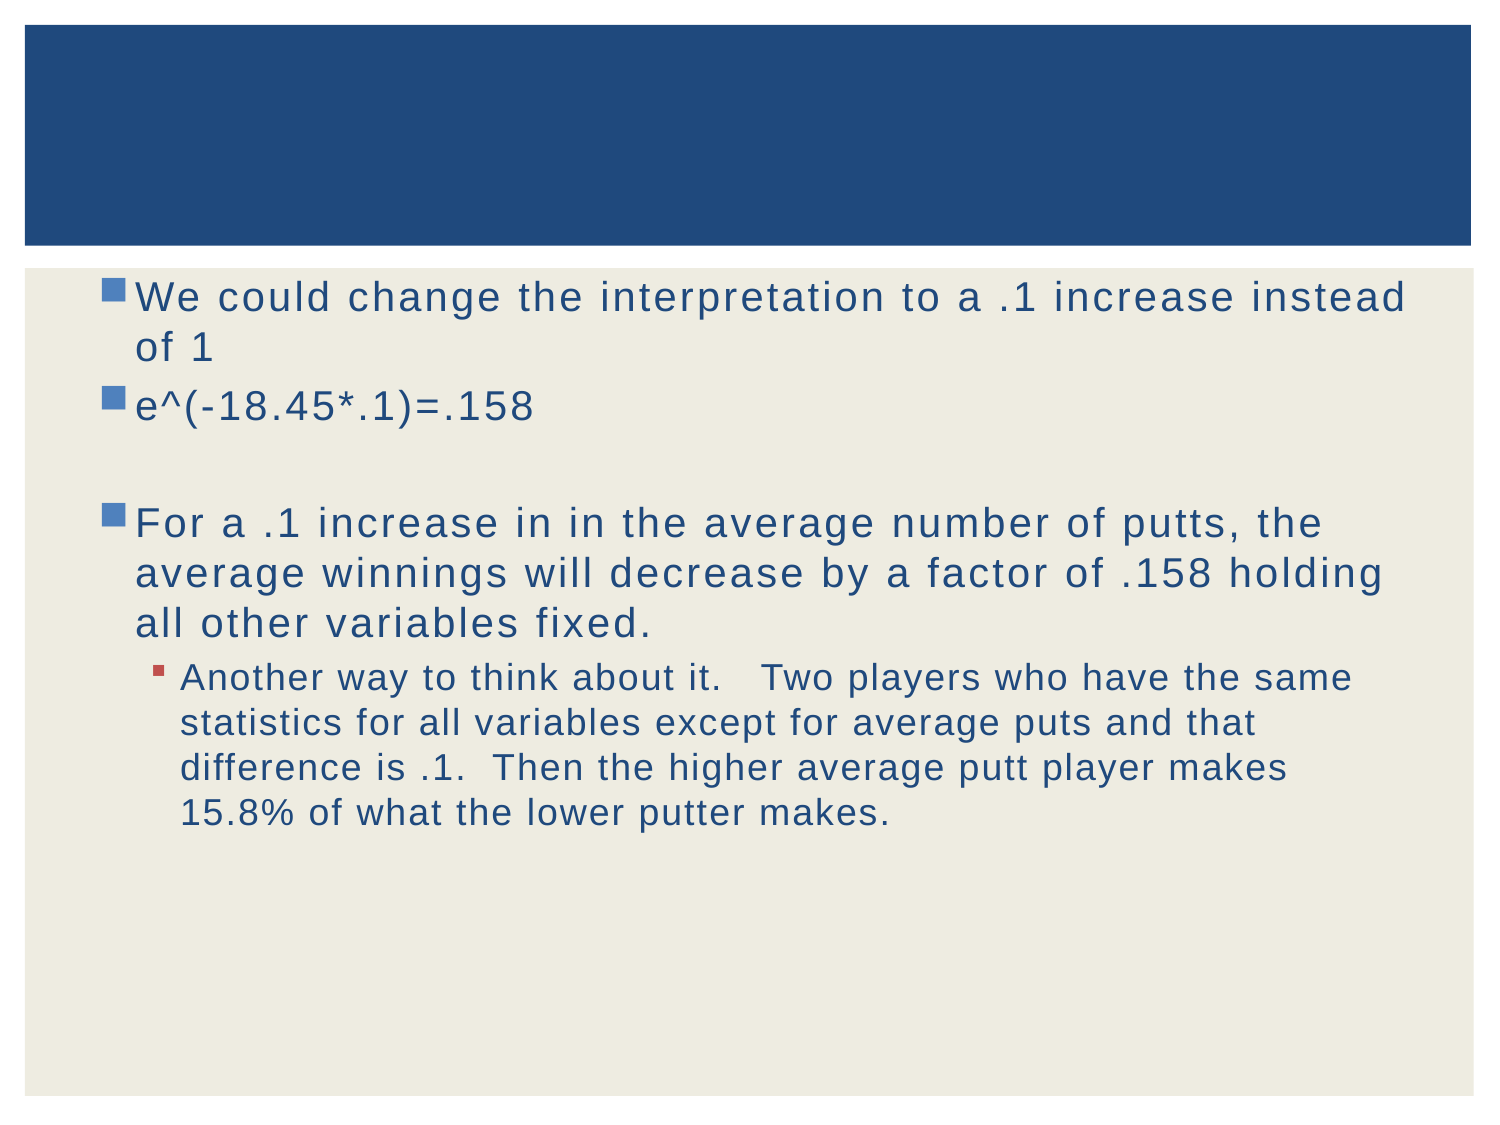

#
We could change the interpretation to a .1 increase instead of 1
e^(-18.45*.1)=.158

For a .1 increase in in the average number of putts, the average winnings will decrease by a factor of .158 holding all other variables fixed.
Another way to think about it.   Two players who have the same statistics for all variables except for average puts and that difference is .1.  Then the higher average putt player makes 15.8% of what the lower putter makes.